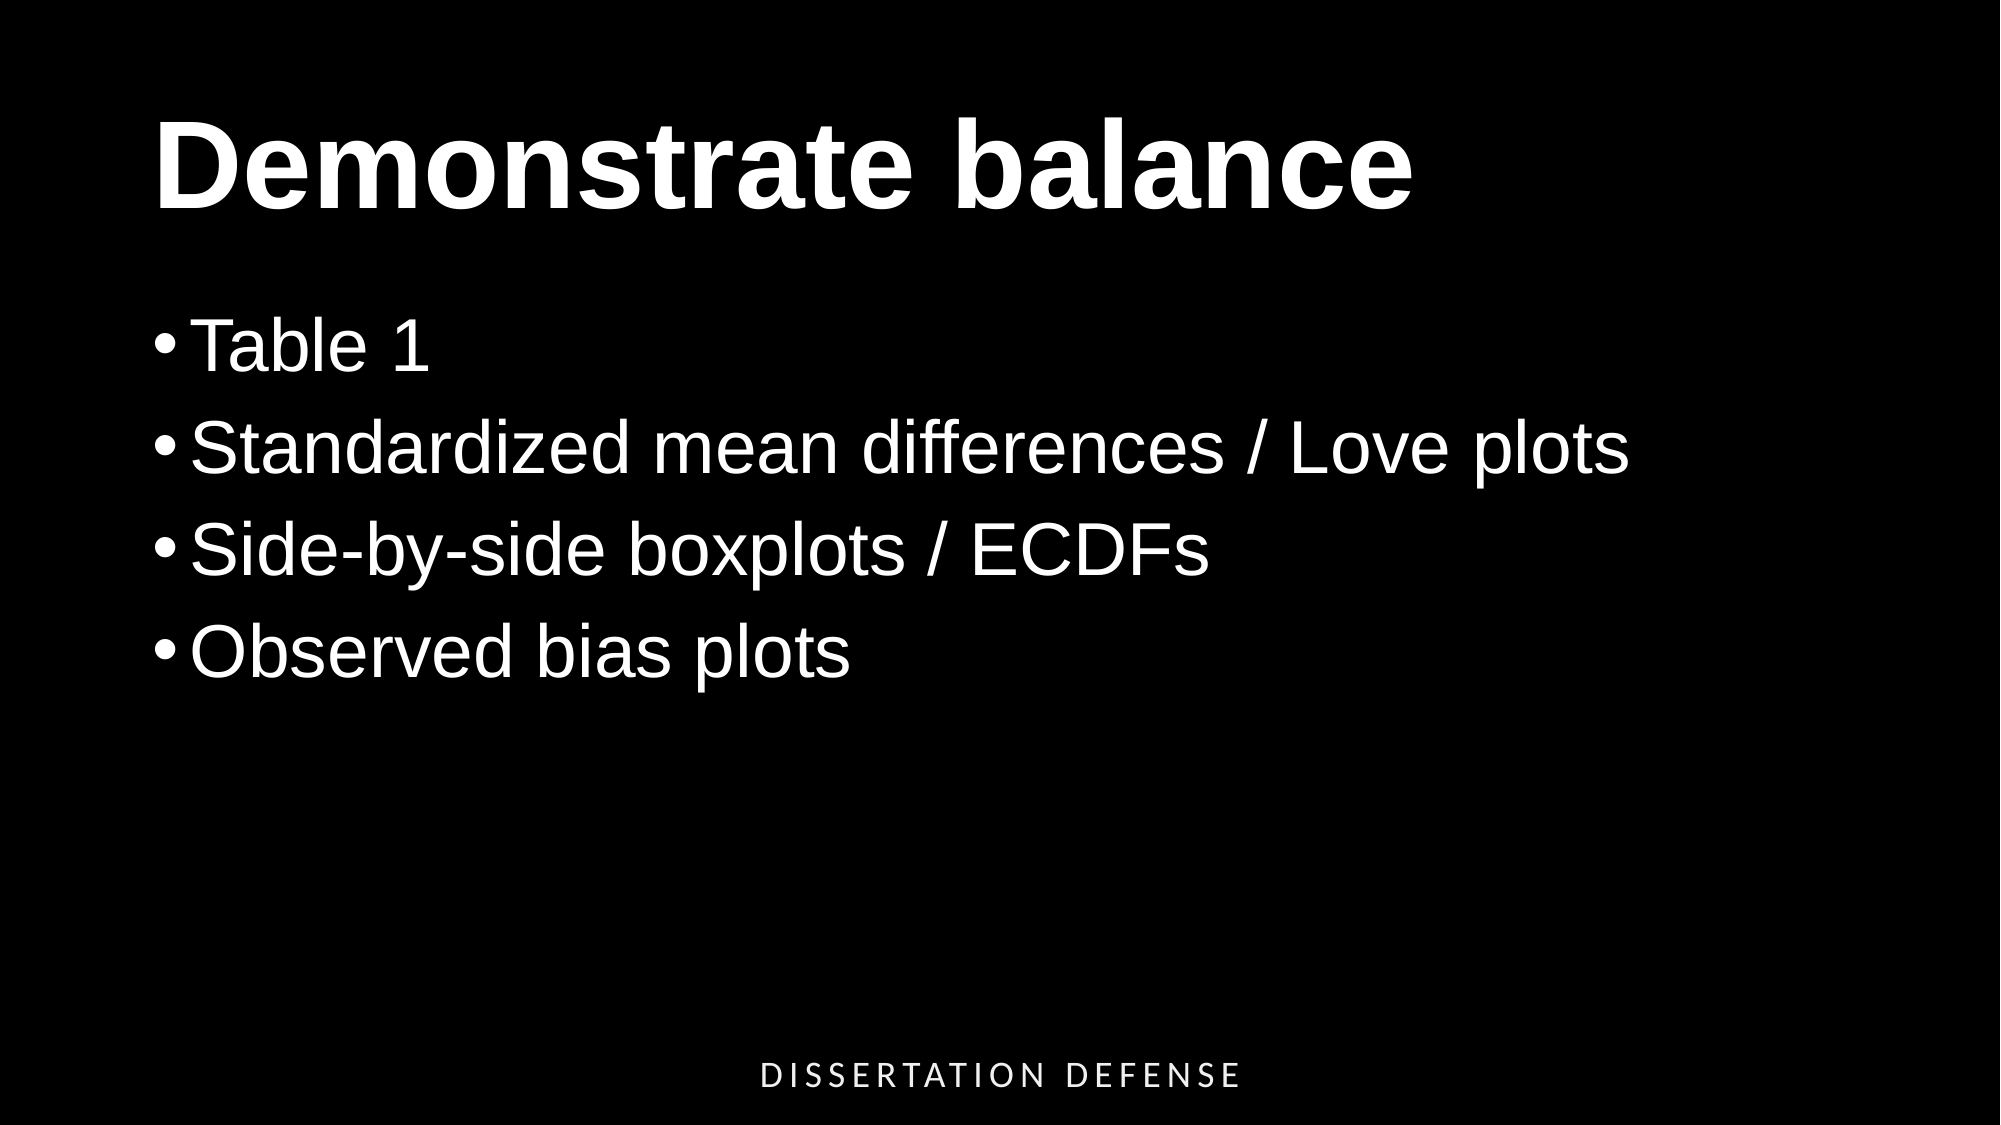

# Demonstrate balance
Table 1
Standardized mean differences / Love plots
Side-by-side boxplots / ECDFs
Observed bias plots